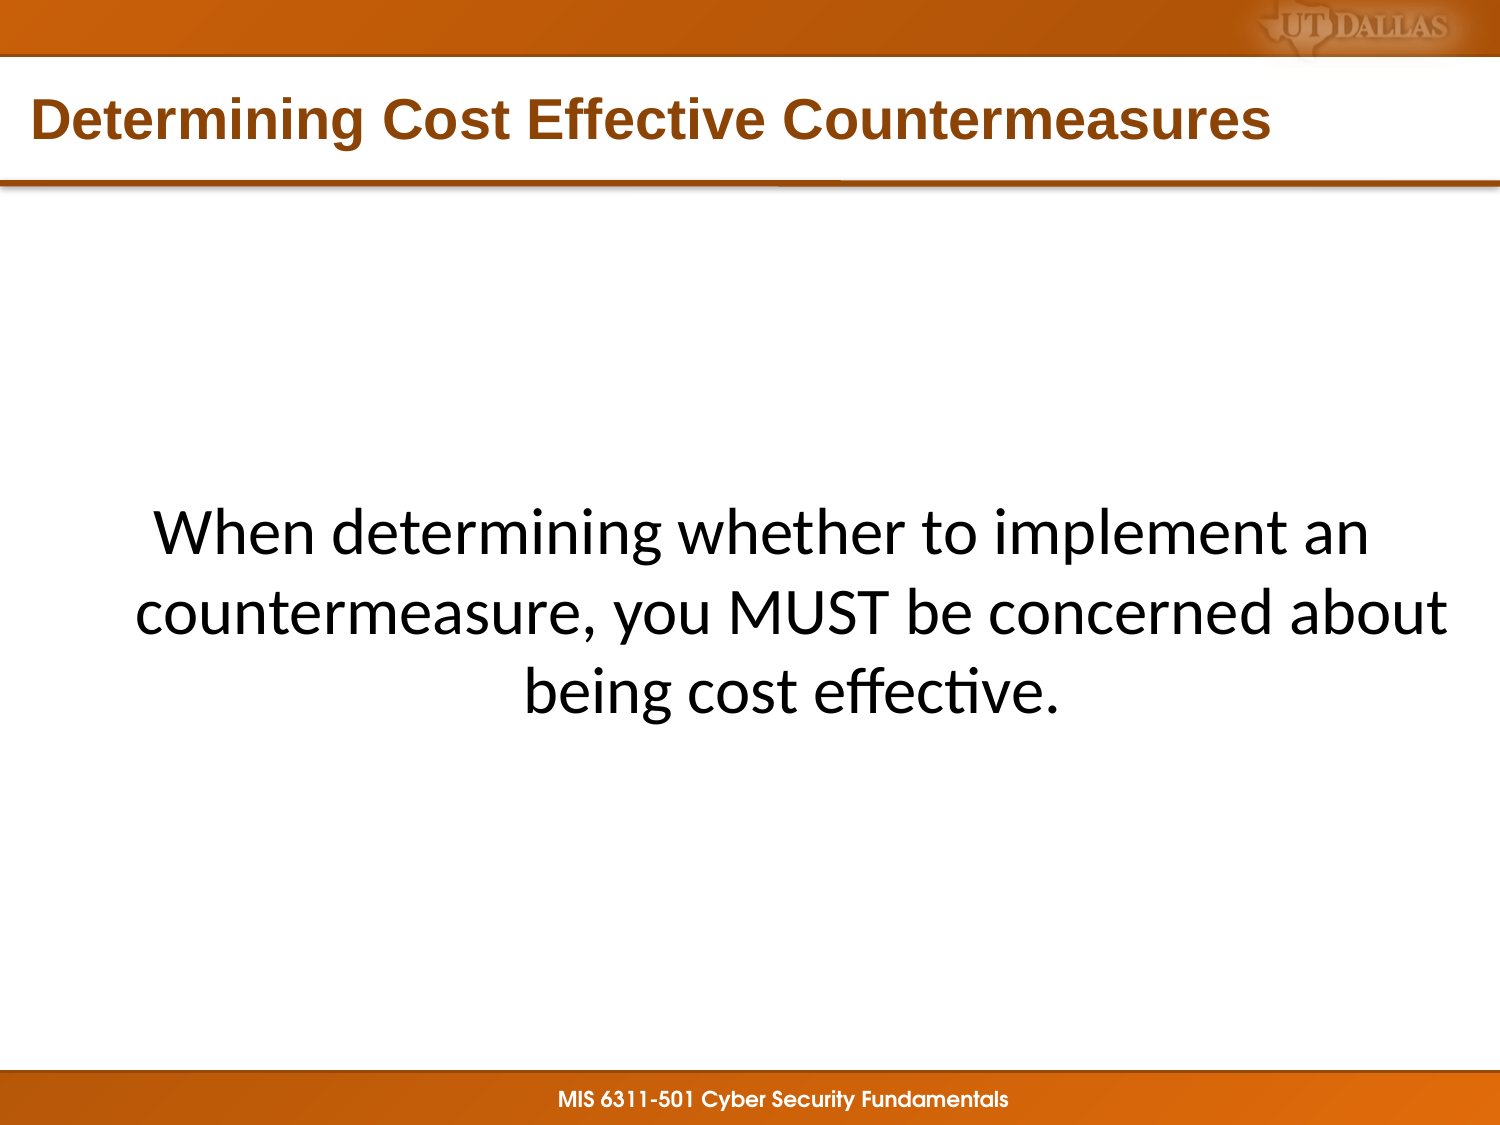

# Determining Cost Effective Countermeasures

When determining whether to implement an countermeasure, you MUST be concerned about being cost effective.